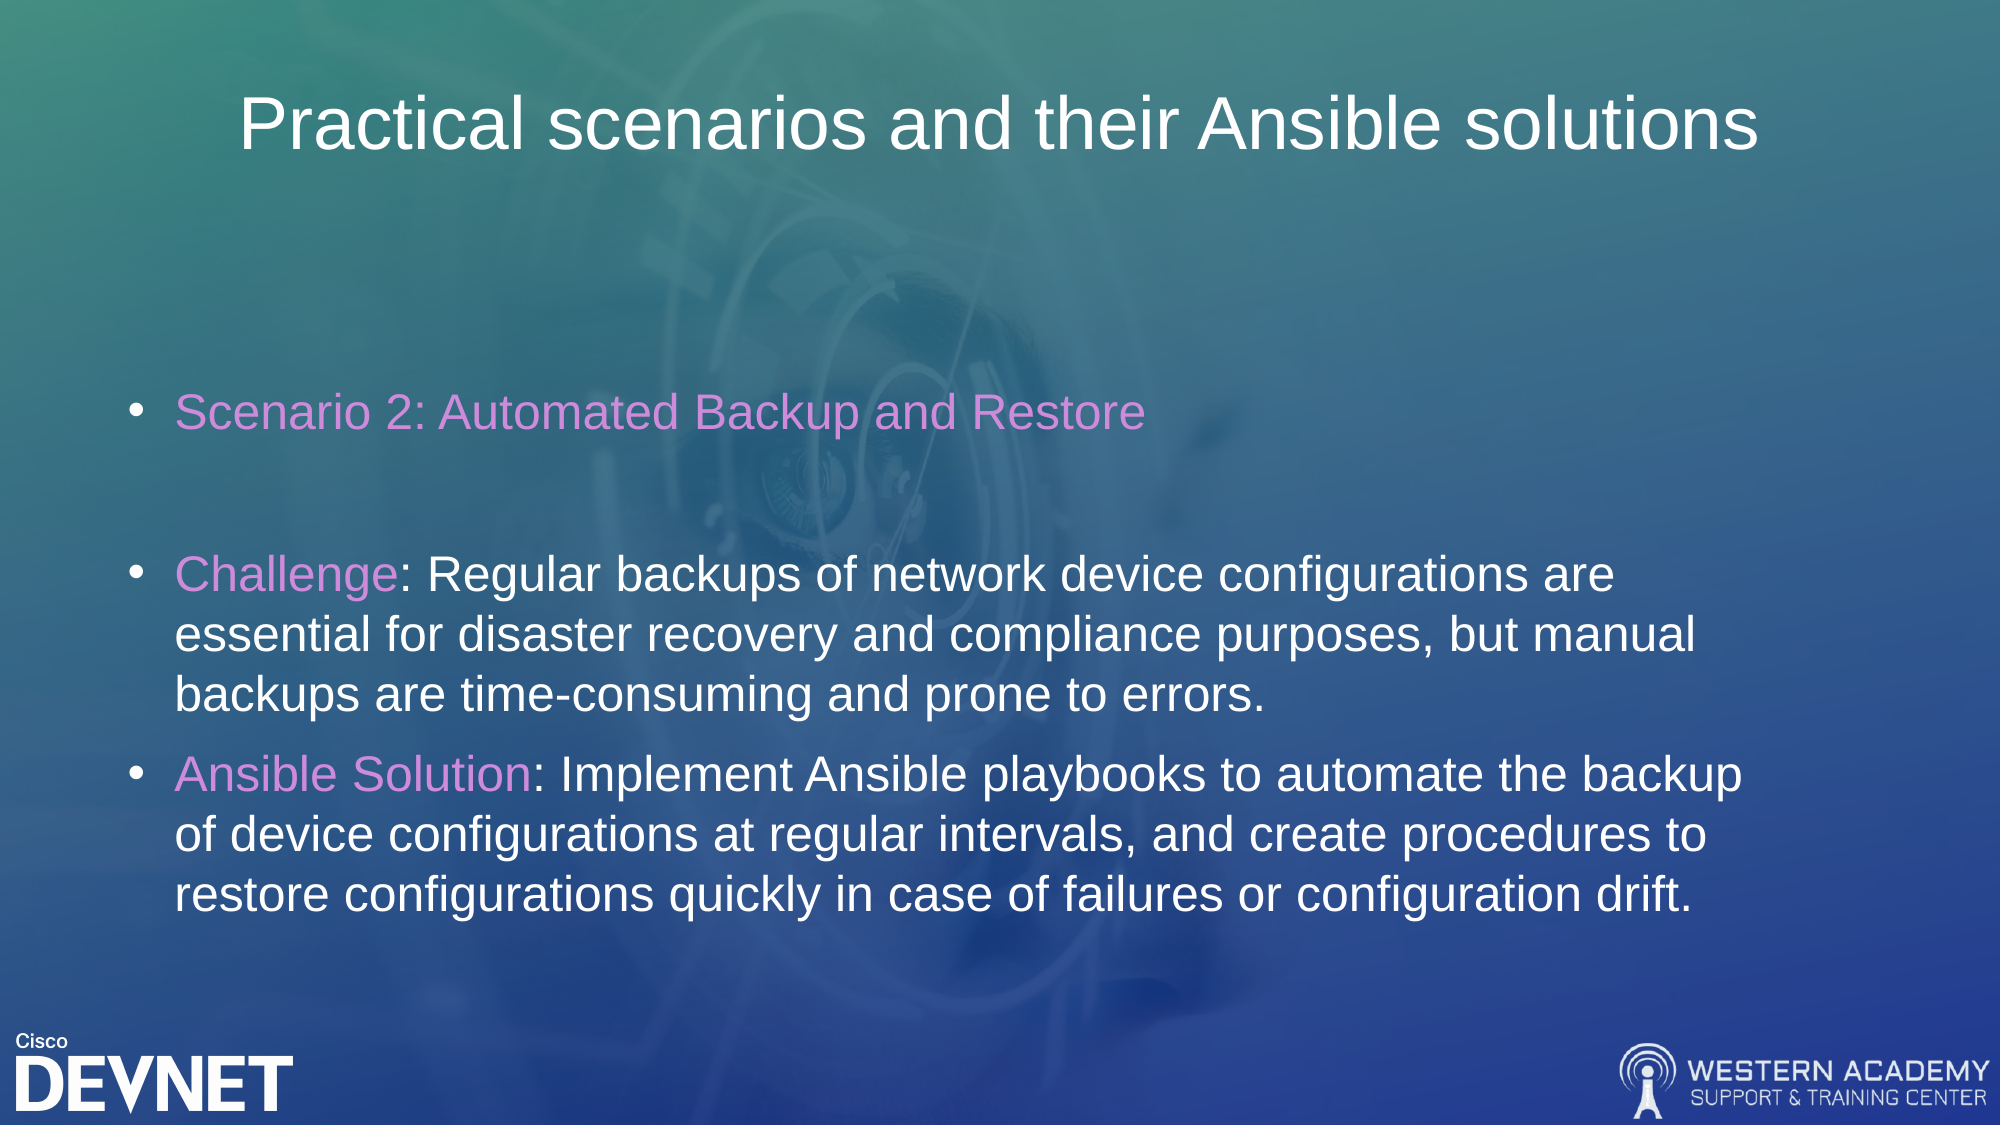

# Practical scenarios and their Ansible solutions
Scenario 2: Automated Backup and Restore

Challenge: Regular backups of network device configurations are essential for disaster recovery and compliance purposes, but manual backups are time-consuming and prone to errors.
Ansible Solution: Implement Ansible playbooks to automate the backup of device configurations at regular intervals, and create procedures to restore configurations quickly in case of failures or configuration drift.